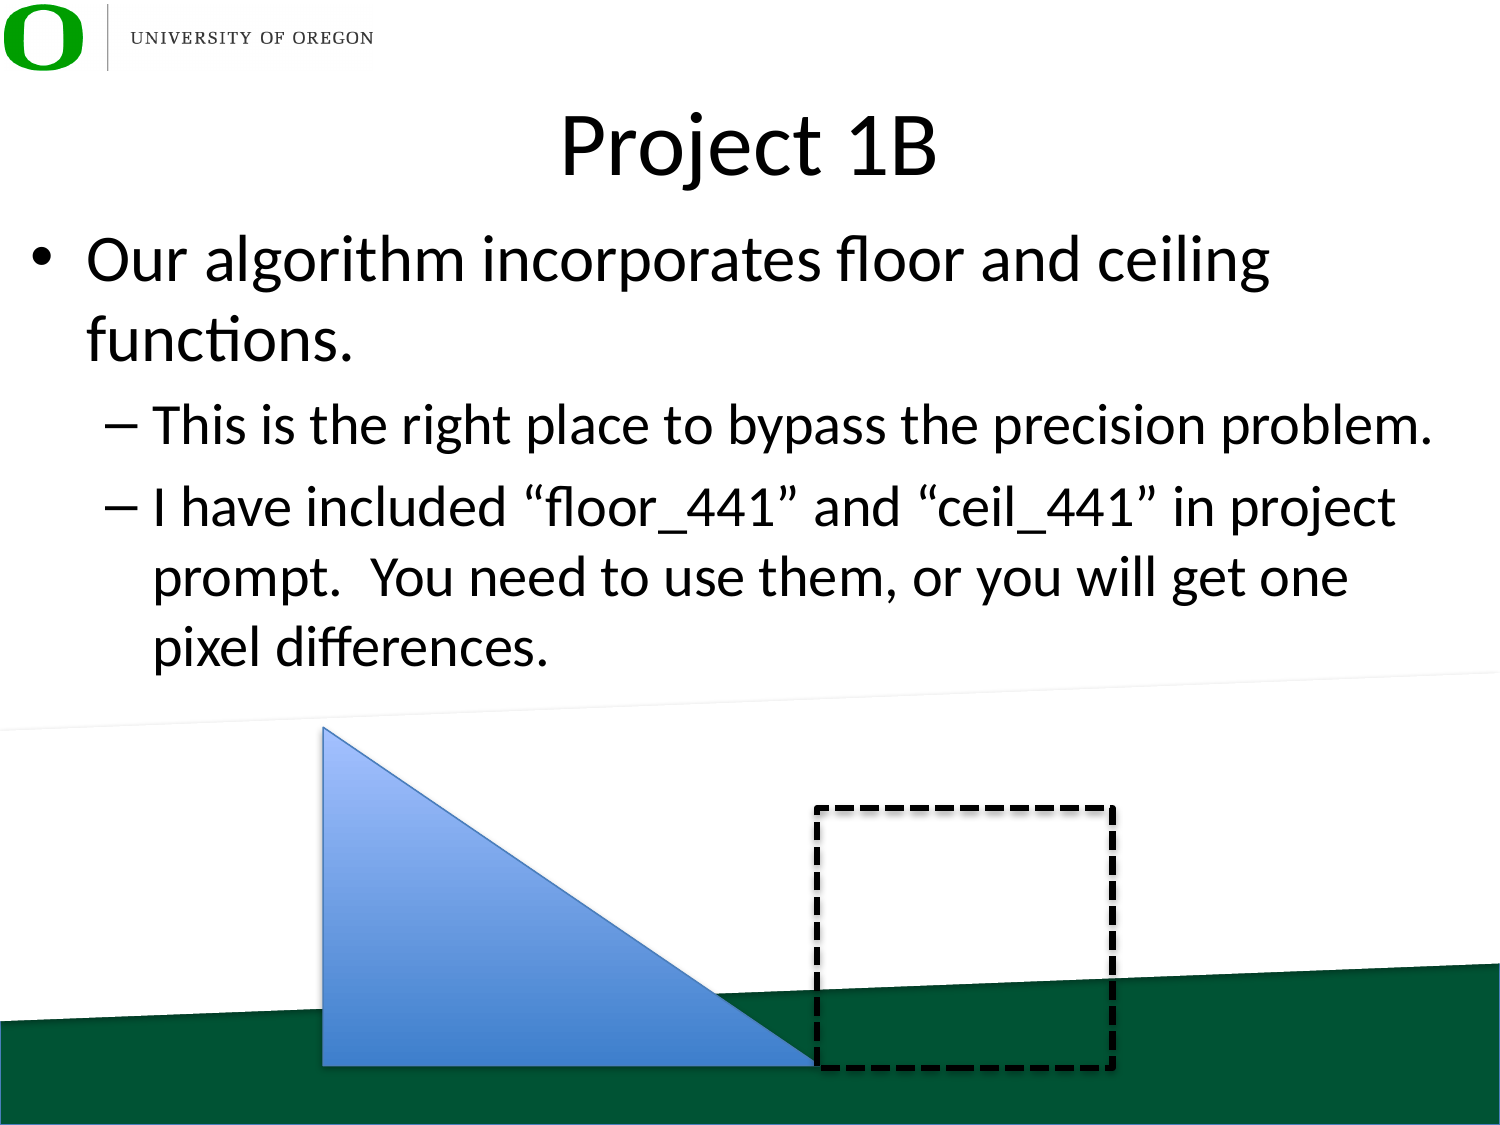

# Project 1B
Our algorithm incorporates floor and ceiling functions.
This is the right place to bypass the precision problem.
I have included “floor_441” and “ceil_441” in project prompt.  You need to use them, or you will get one pixel differences.